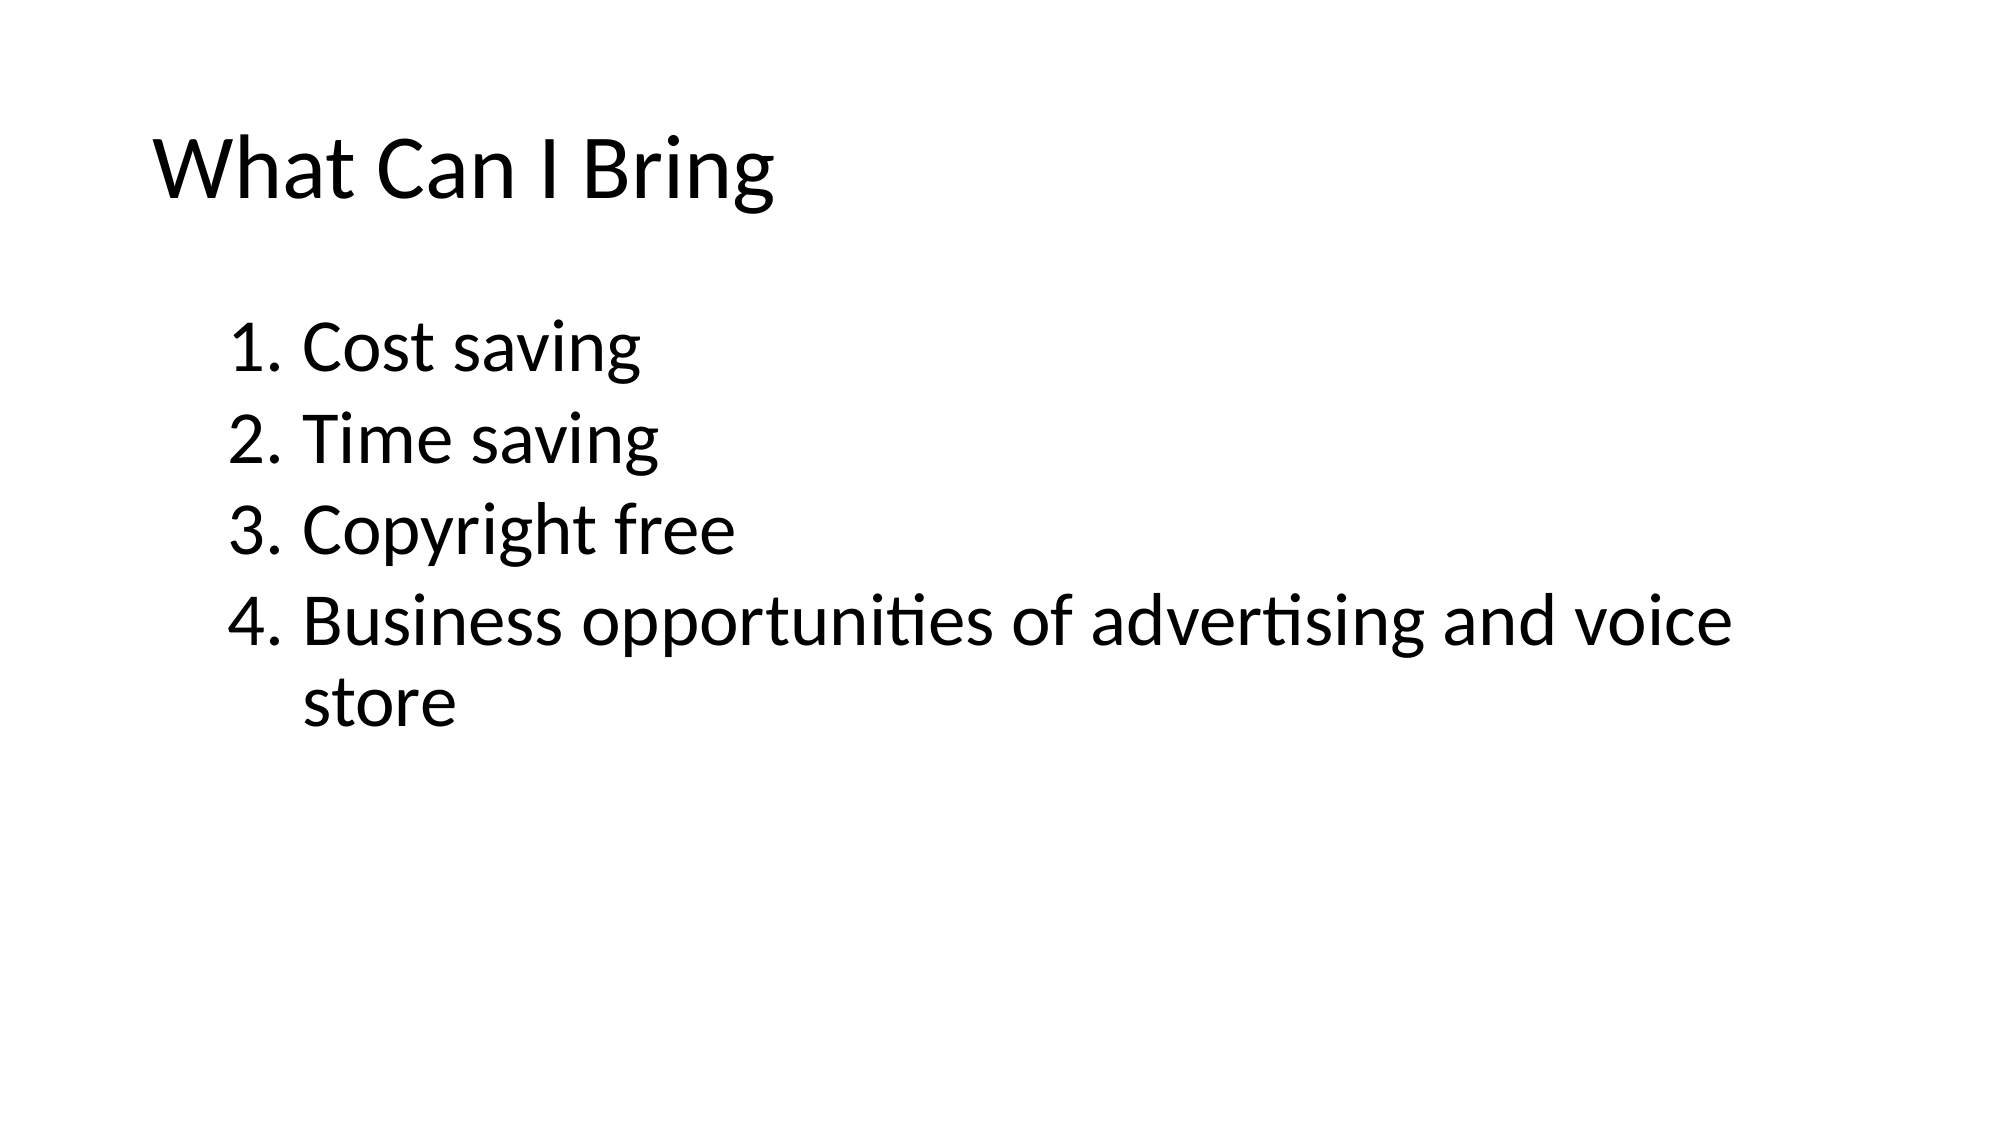

# What Can I Bring
Cost saving
Time saving
Copyright free
Business opportunities of advertising and voice store